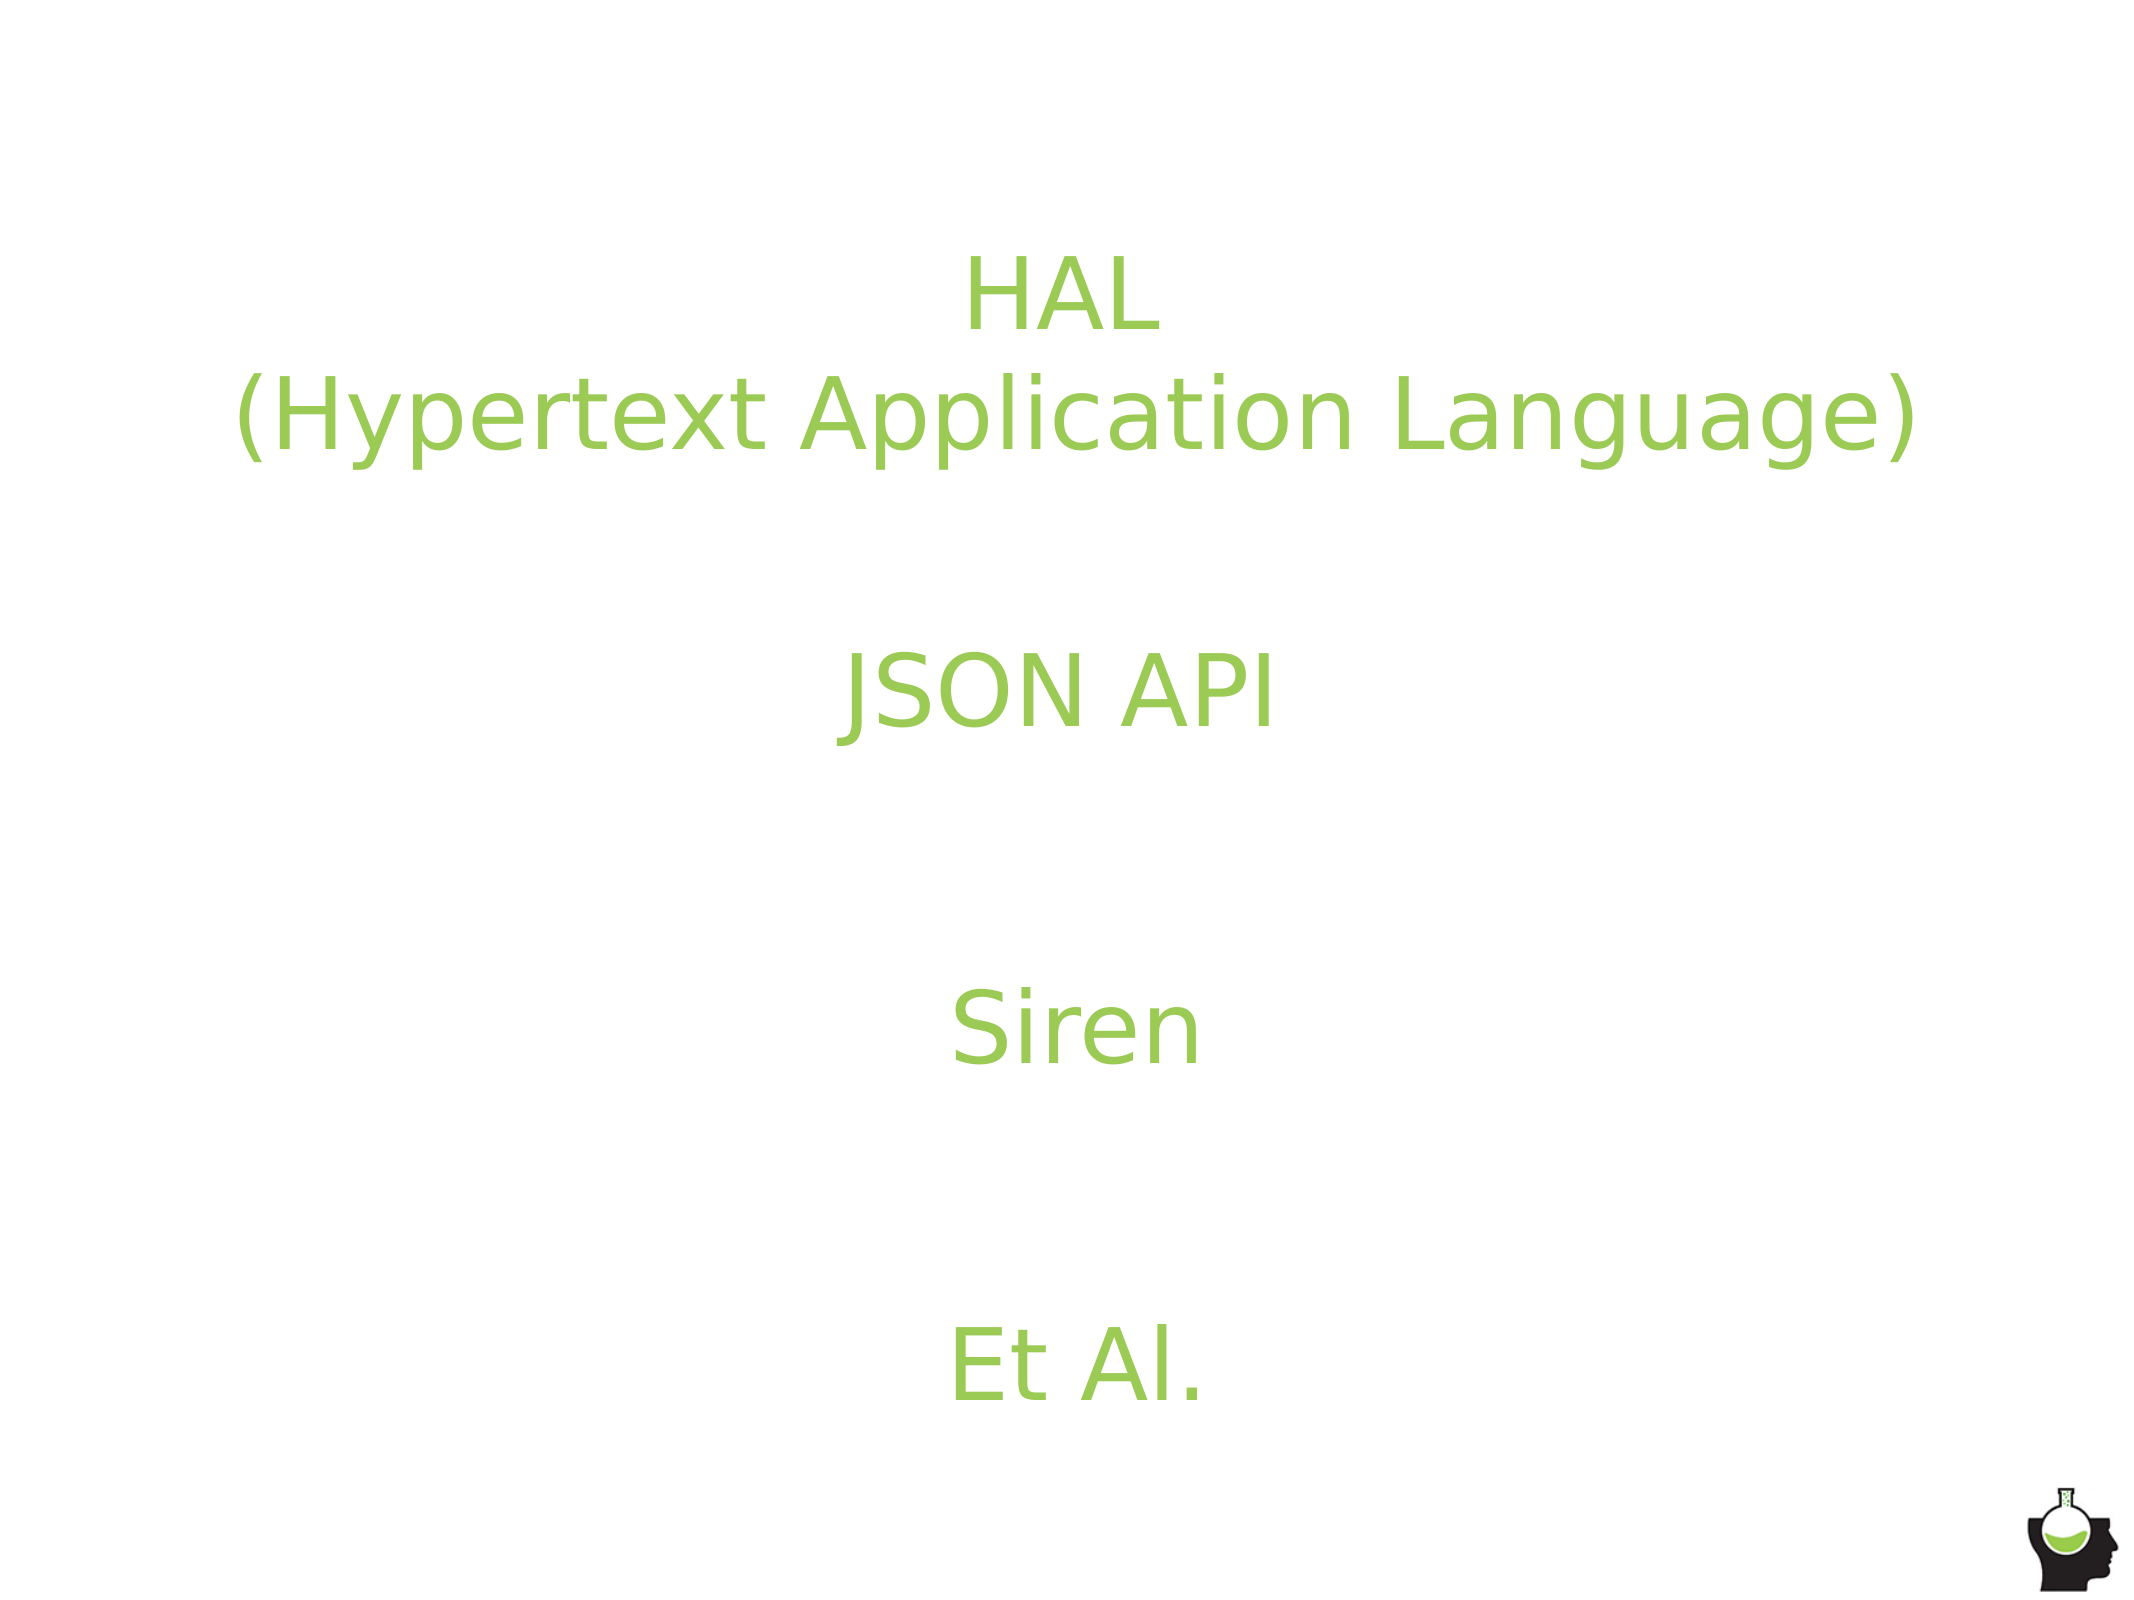

# HAL
(Hypertext Application Language)
JSON API
Siren
Et Al.